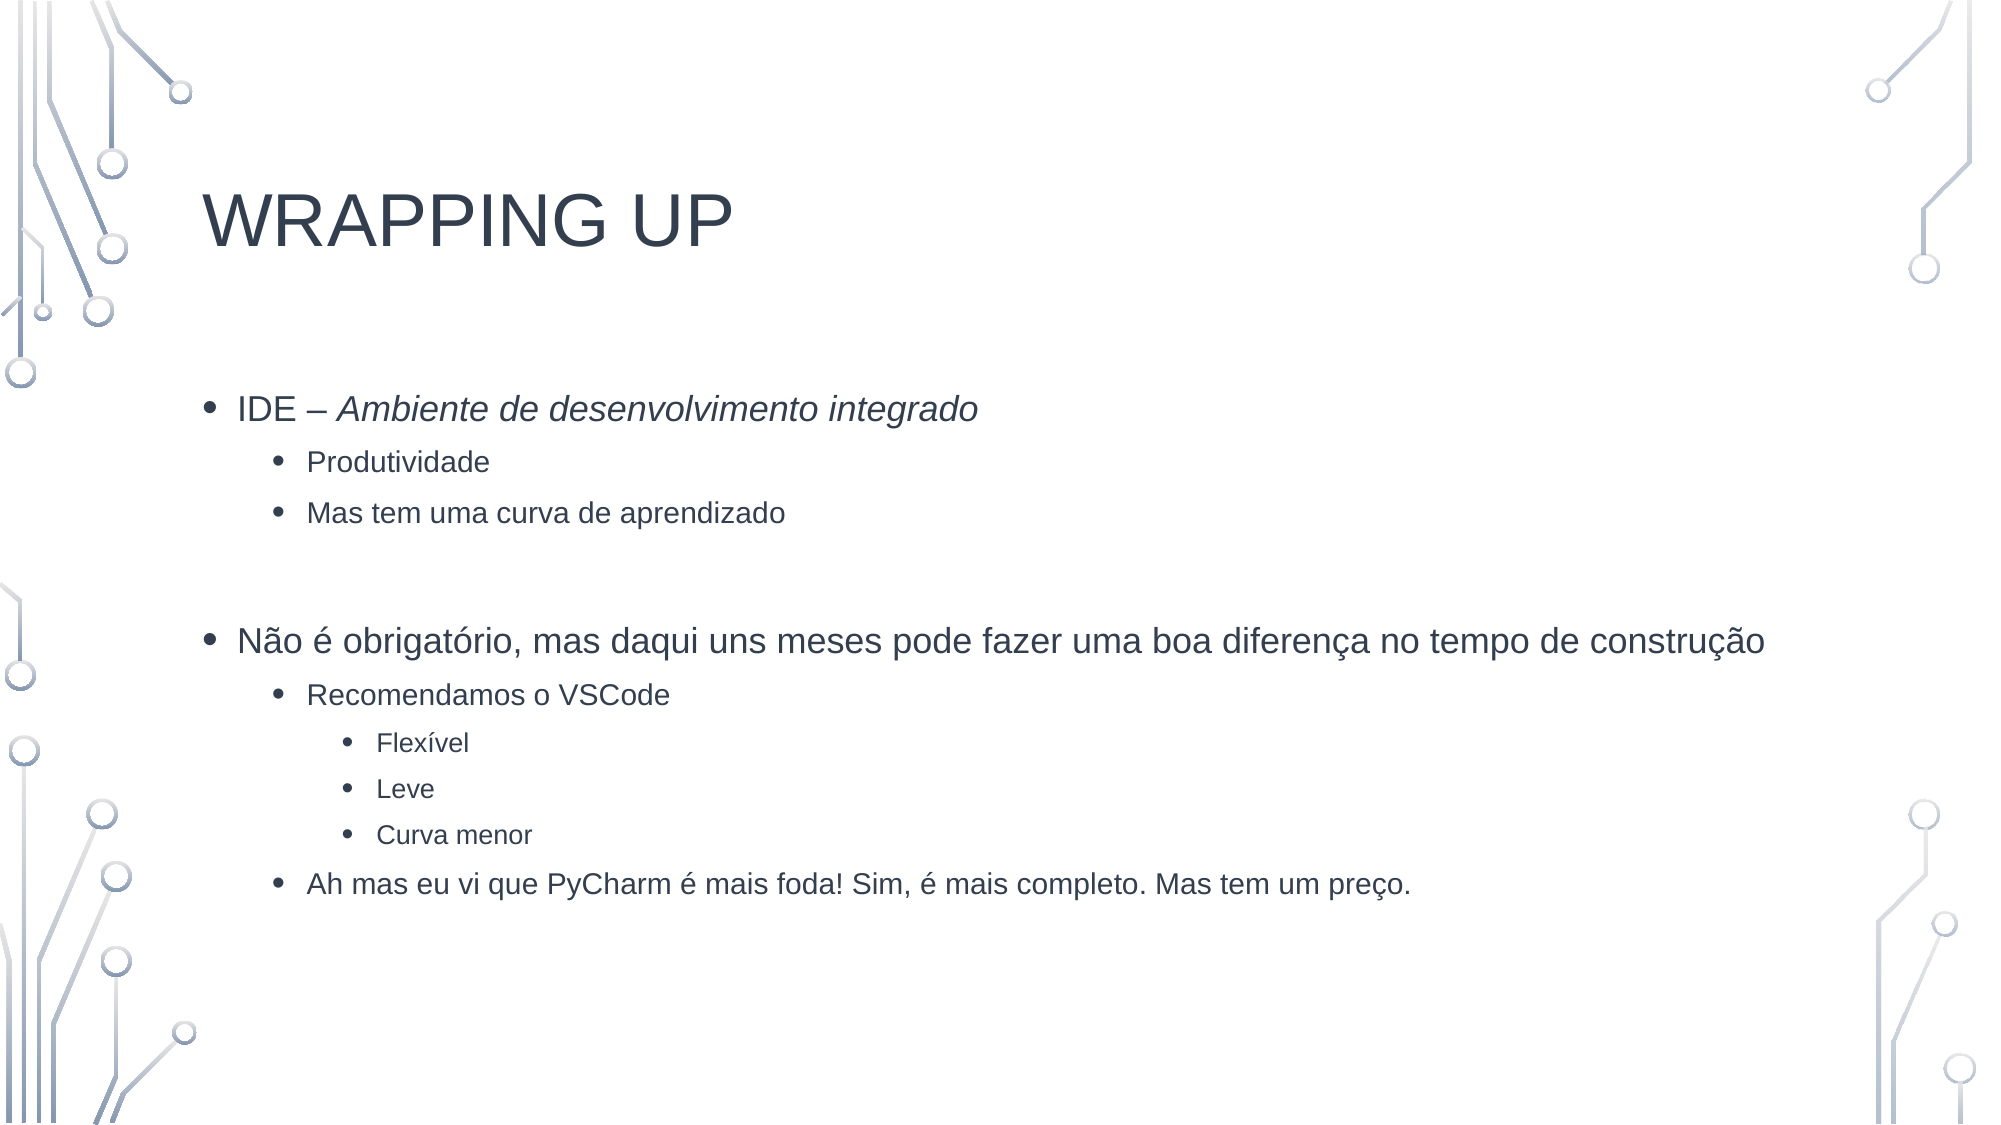

# wrapping up
IDE – Ambiente de desenvolvimento integrado
Produtividade
Mas tem uma curva de aprendizado

Não é obrigatório, mas daqui uns meses pode fazer uma boa diferença no tempo de construção
Recomendamos o VSCode
Flexível
Leve
Curva menor
Ah mas eu vi que PyCharm é mais foda! Sim, é mais completo. Mas tem um preço.